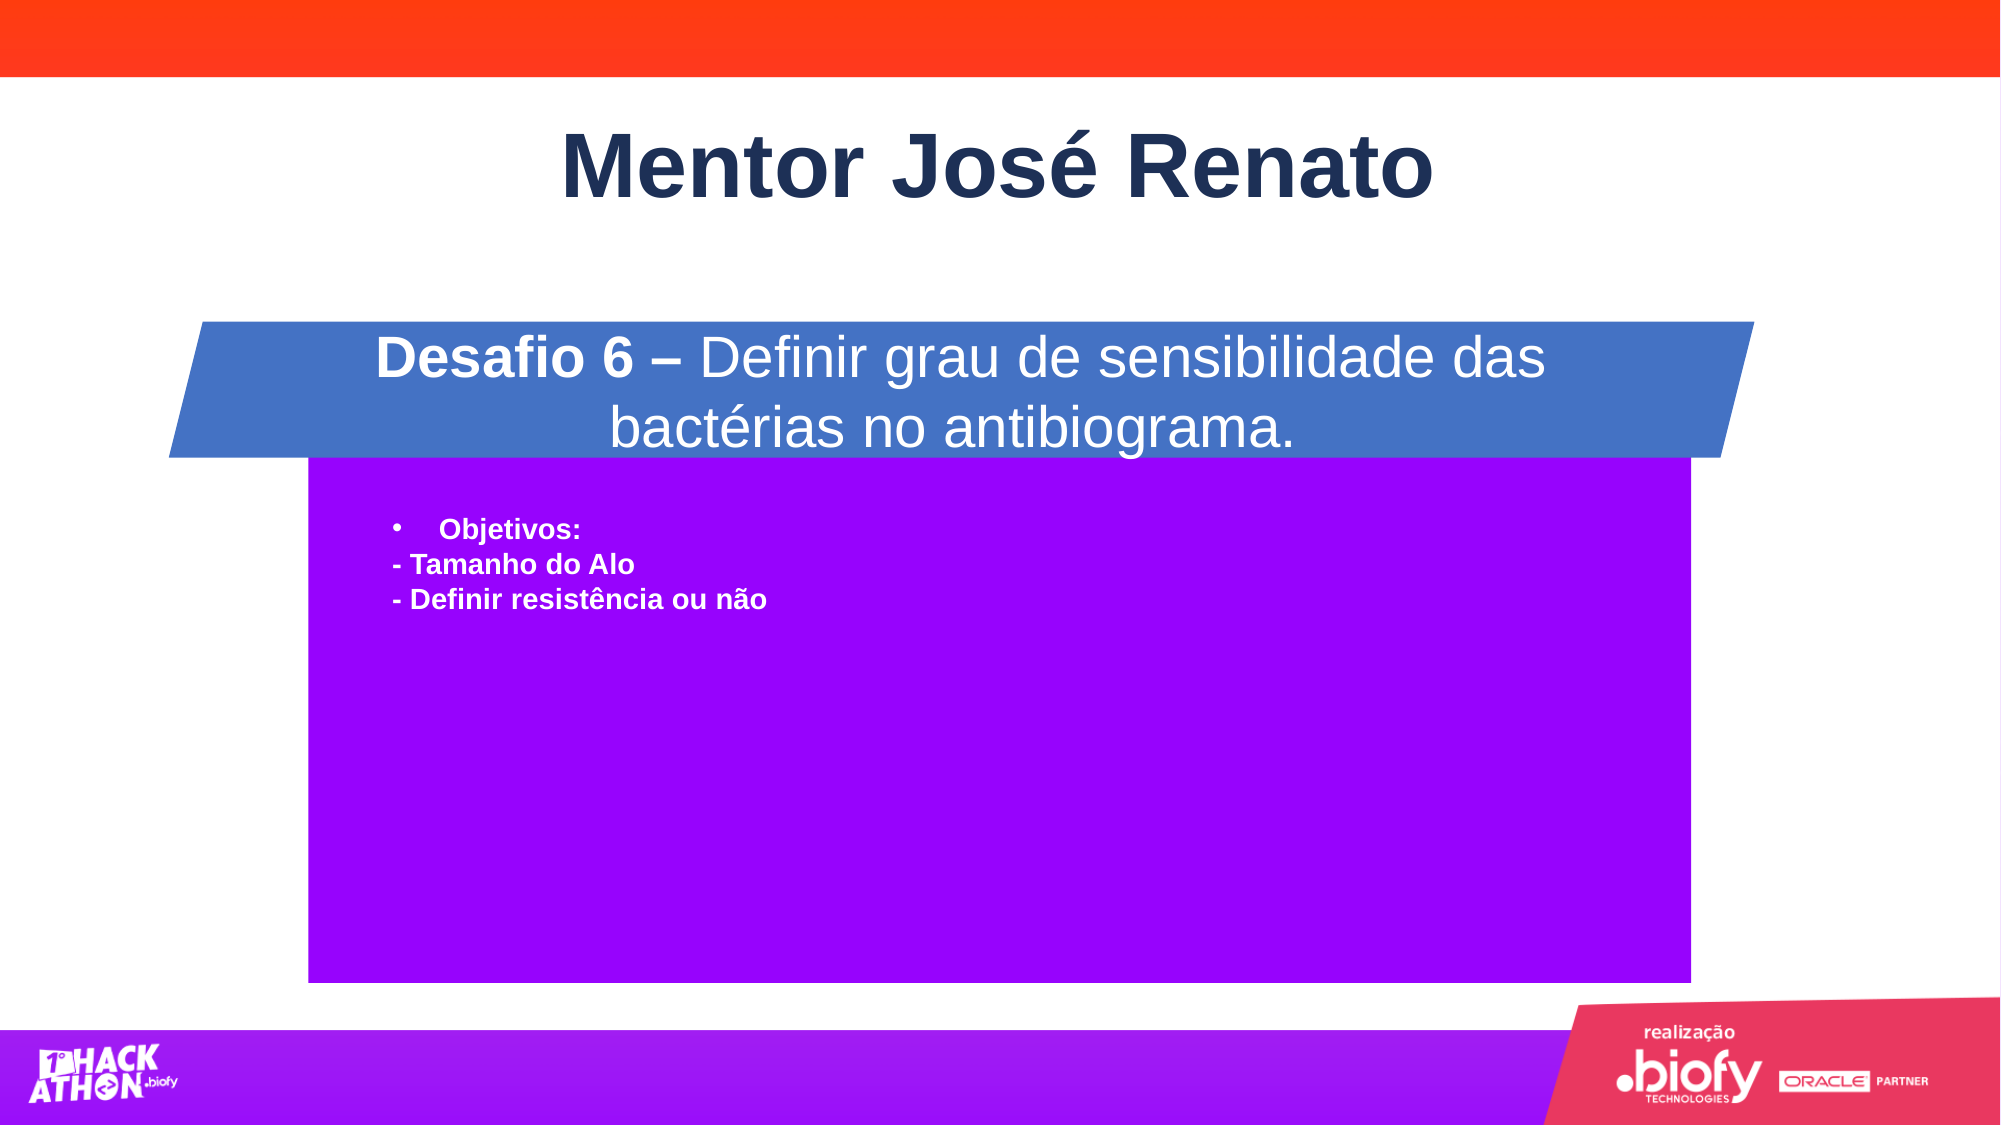

Mentor José Renato
Desafio 6 – Definir grau de sensibilidade das bactérias no antibiograma.

Objetivos:
- Tamanho do Alo
- Definir resistência ou não